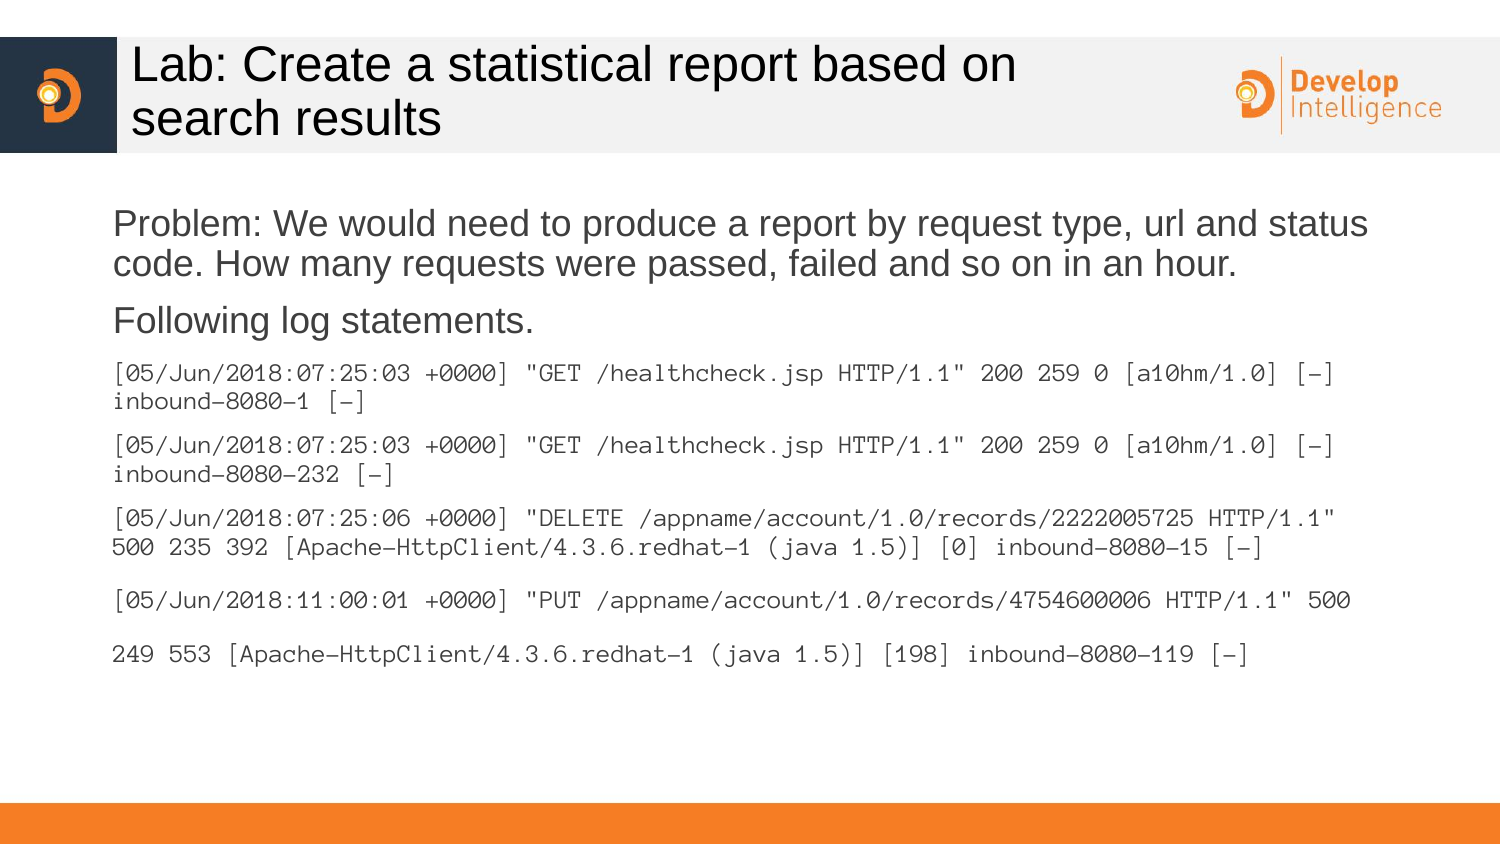

# Lab: Create a statistical report based on search results
Problem: We would need to produce a report by request type, url and status code. How many requests were passed, failed and so on in an hour.
Following log statements.
[05/Jun/2018:07:25:03 +0000] "GET /healthcheck.jsp HTTP/1.1" 200 259 0 [a10hm/1.0] [-] inbound-8080-1 [-]
[05/Jun/2018:07:25:03 +0000] "GET /healthcheck.jsp HTTP/1.1" 200 259 0 [a10hm/1.0] [-] inbound-8080-232 [-]
[05/Jun/2018:07:25:06 +0000] "DELETE /appname/account/1.0/records/2222005725 HTTP/1.1" 500 235 392 [Apache-HttpClient/4.3.6.redhat-1 (java 1.5)] [0] inbound-8080-15 [-]
[05/Jun/2018:11:00:01 +0000] "PUT /appname/account/1.0/records/4754600006 HTTP/1.1" 500 249 553 [Apache-HttpClient/4.3.6.redhat-1 (java 1.5)] [198] inbound-8080-119 [-]